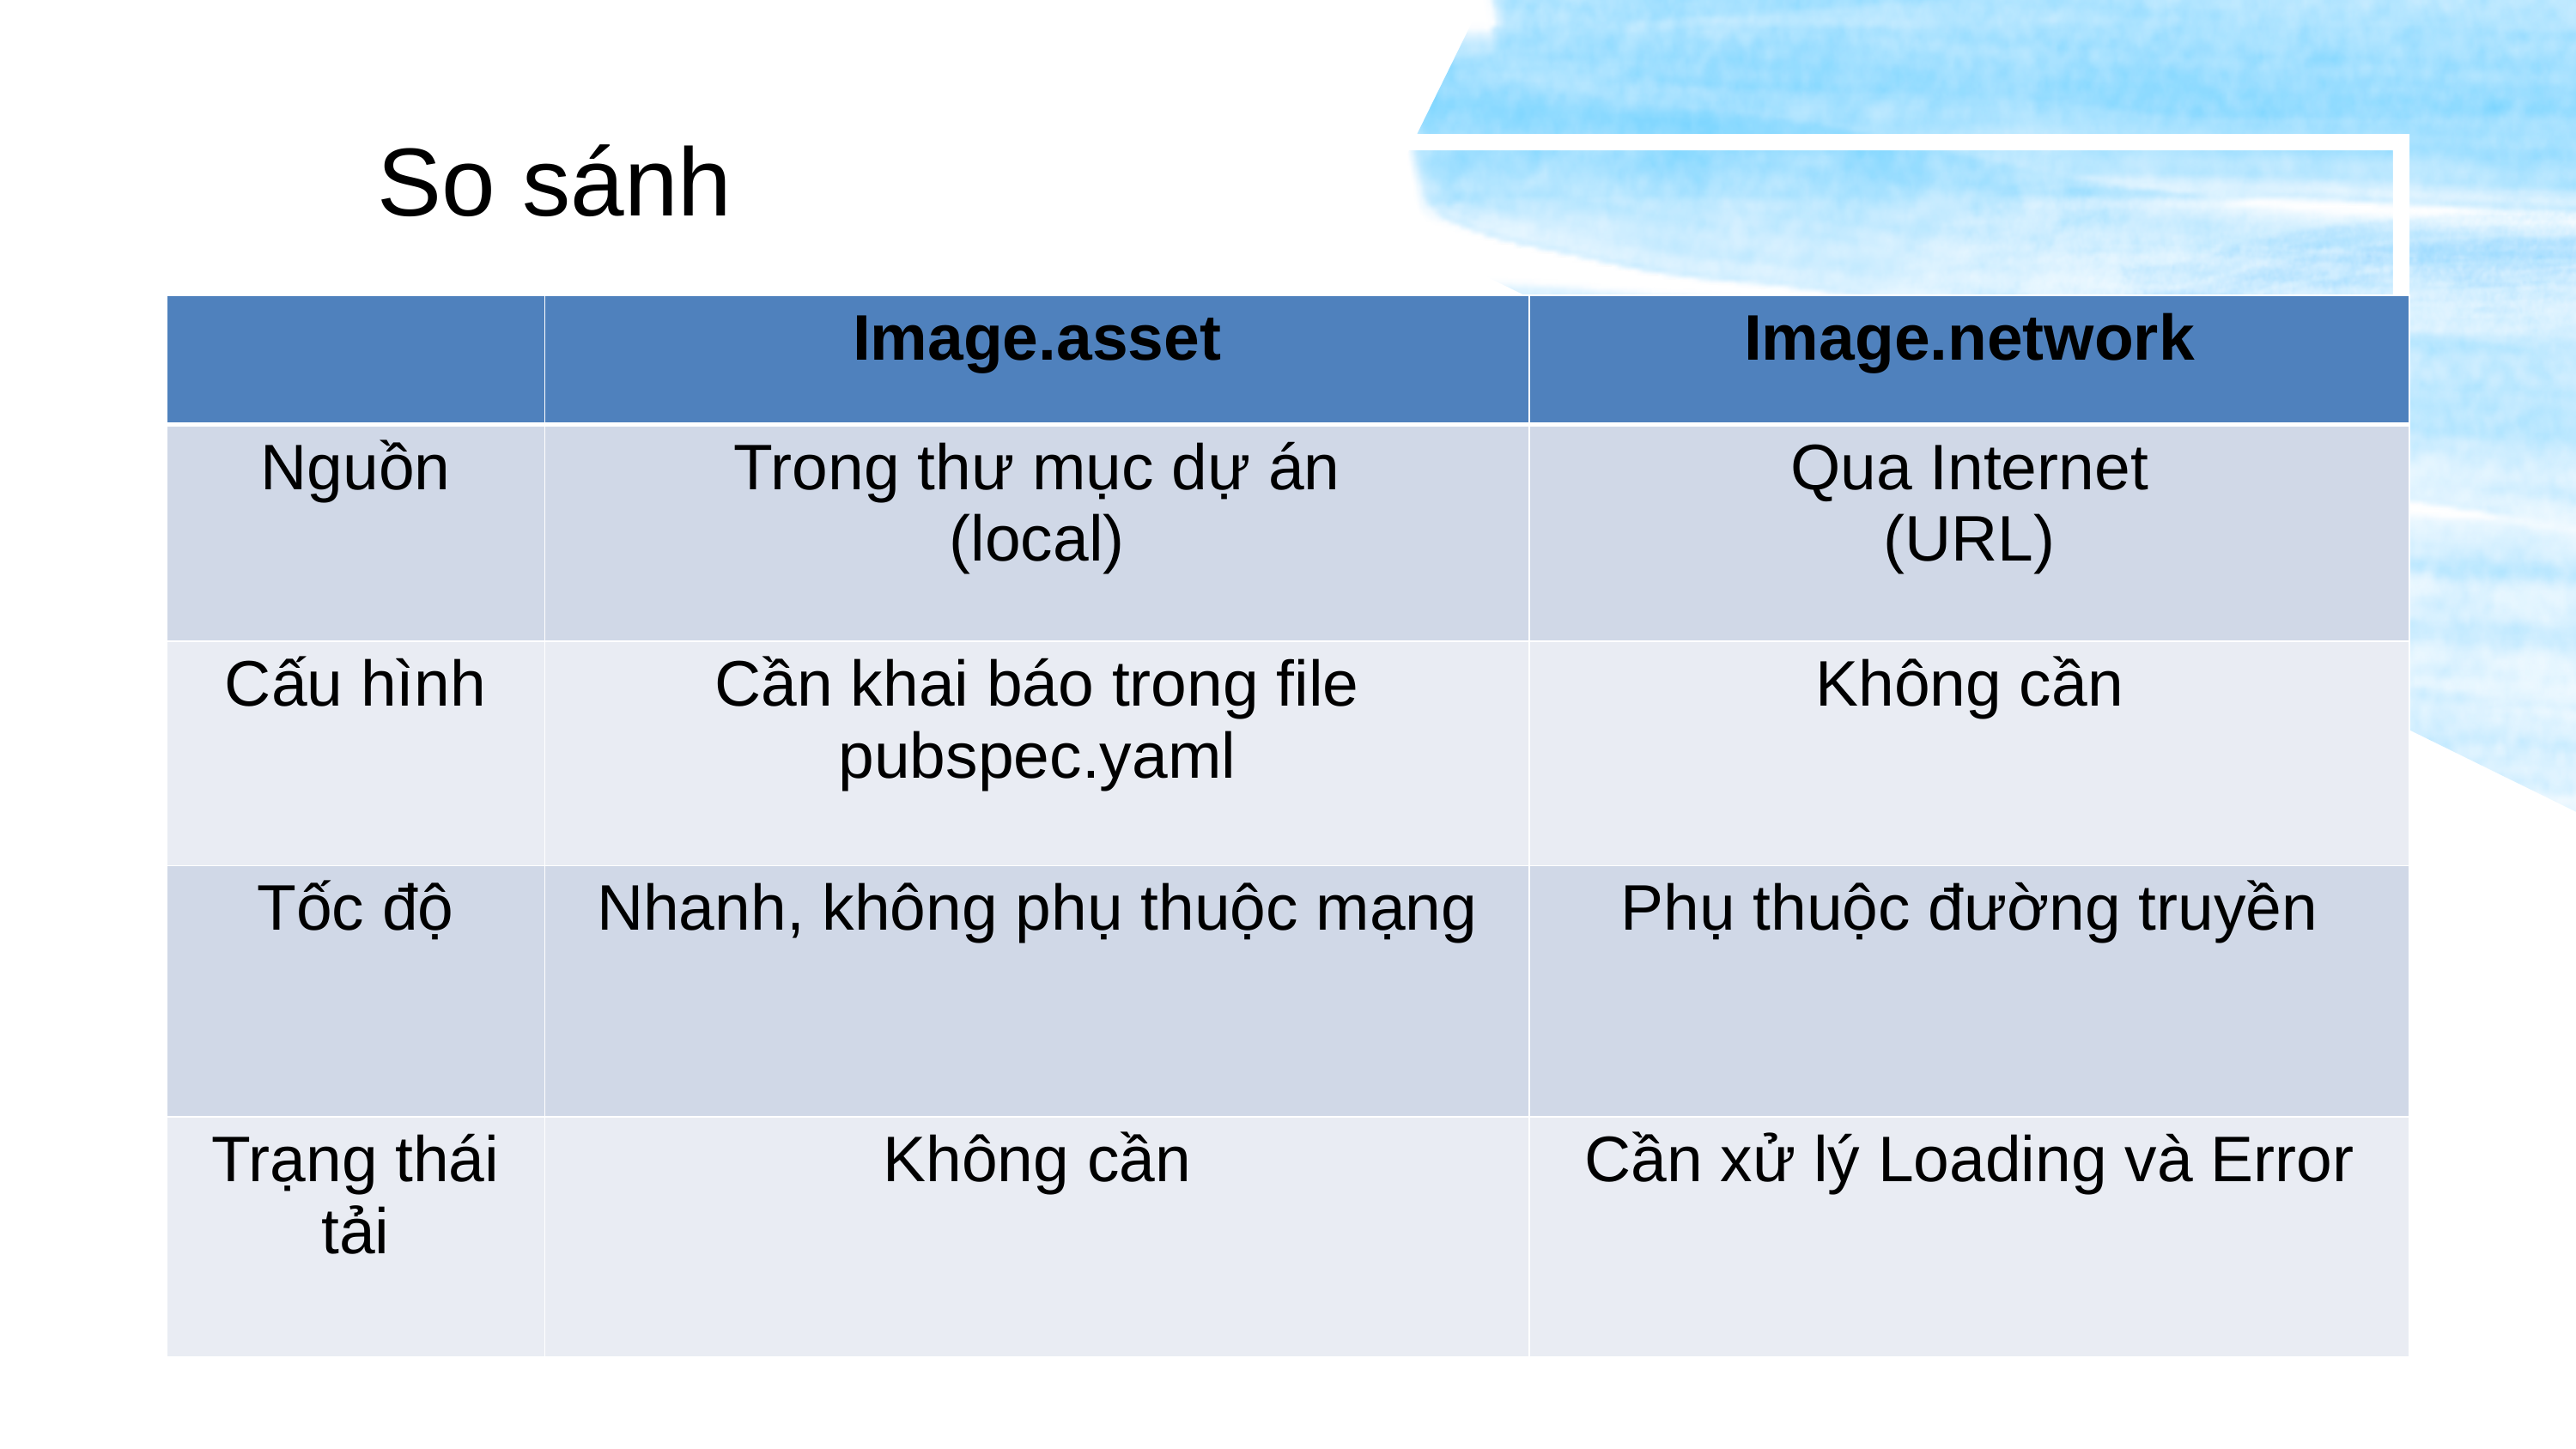

So sánh

|  | Image.asset | Image.network |
| --- | --- | --- |
| Nguồn | Trong thư mục dự án (local) | Qua Internet (URL) |
| Cấu hình | Cần khai báo trong file pubspec.yaml | Không cần |
| Tốc độ | Nhanh, không phụ thuộc mạng | Phụ thuộc đường truyền |
| Trạng thái tải | Không cần | Cần xử lý Loading và Error |